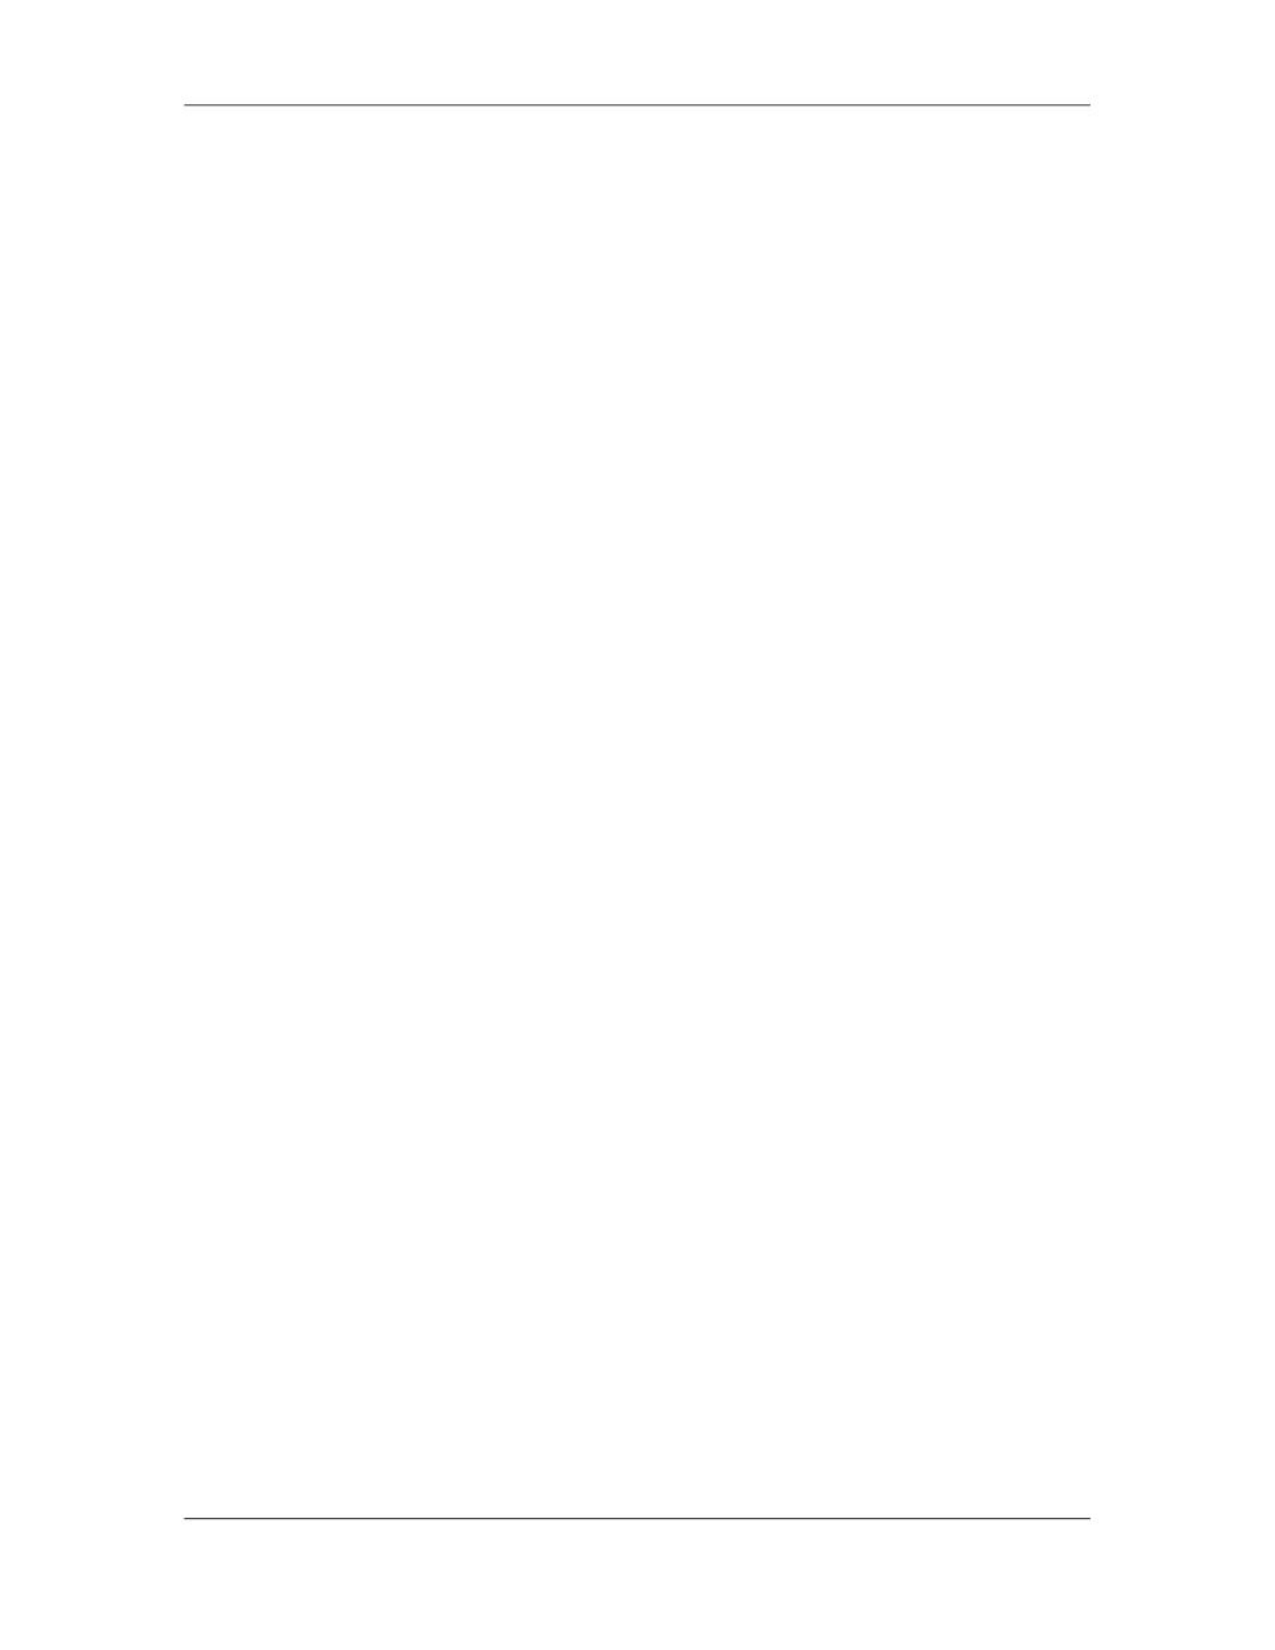

Software Project Management (CS615)

																																																																																																																								–										Risks

																																																																																																																								–										Resources

																																																																																																									Estimation gives you a fair idea of the size of the project. You can use the
																																																																																																									information about size to estimate the cost, effort, and duration of the project.

																																																																																																									This further helps plan for resources and schedule the project.

																																																																																																									Estimation of resources, cost, and schedule for a software engineering effort
																																																																																																									requires:

																																																																																																																								•											Experience,

																																																																																																																								•											Access to good historical information
																																																																																																																								•											Courage to commit to quantitative predictions when qualitative

																																																																																																																																							information is all that exists

																																																																																																									Estimation carries inherent risk and this risk leads to uncertainty.

																																																																																																									a)						 Project complexity
																																																																																																									b)						 Project size

																																																																																																									c)							The degree of structural uncertainty
																																																																																																									d)						The availability of historical information

																																																																																																									e)							 Risk

																																																																																										a)						Project complexity			has a strong effect on the uncertainty, inherent in planning.
																																																																																																									Complexity, however, is a relative measure that is affected by familiarity with

																																																																																																									past effort. The first-time developer of a sophisticated e-commerce application
																																																																																																									might consider it to be exceedingly complex. However, a software team

																																																																																																									developing its tenth e-commerce Web site would consider such work run of the
																																																																																																									mill. A number of quantitative software complexity measures can be applied as

																																																																																																									per the need of project. Such measures are applied at the design or code level and
																																																																																																									are therefore difficult to use during Software planning (before a design and code

																																																																																																									exist). However, other, more subjective assessments of complexity (e.g., the
																																																																																																									function point complexity adjustment factors) can be established early in the

																																																																																																									planning process.

																																																																																										b)						Project size		is another important factor that can affect the accuracy and efficacy
																																																																																																									of estimates. As size increases, the interdependency among various elements of

																																																																																																									the software grows rapidly. Problem decomposition, an important approach to
																																																																																																									estimating, becomes more difficult because decomposed elements may still be

																																																																																																									alarming. To paraphrase Murphy's Law: "What can go wrong will go wrong"- and
																																																																																																									if there are more things that can fail, more things will fail.

																																																																																										c)							The degree of structural uncertainty		has an effect on estimation risk. In this

																																																																																																									context, structure refers to the degree to which requirements have been solidified,

																																																																																																									the ease with which functions can be compartmentalized and the hierarchical

																																																																																																									nature of the information that must be processed.

																																																																																						                                                                                                                                 224

																																																																																																																																																																																						© Copyright Virtual University of Pakistan